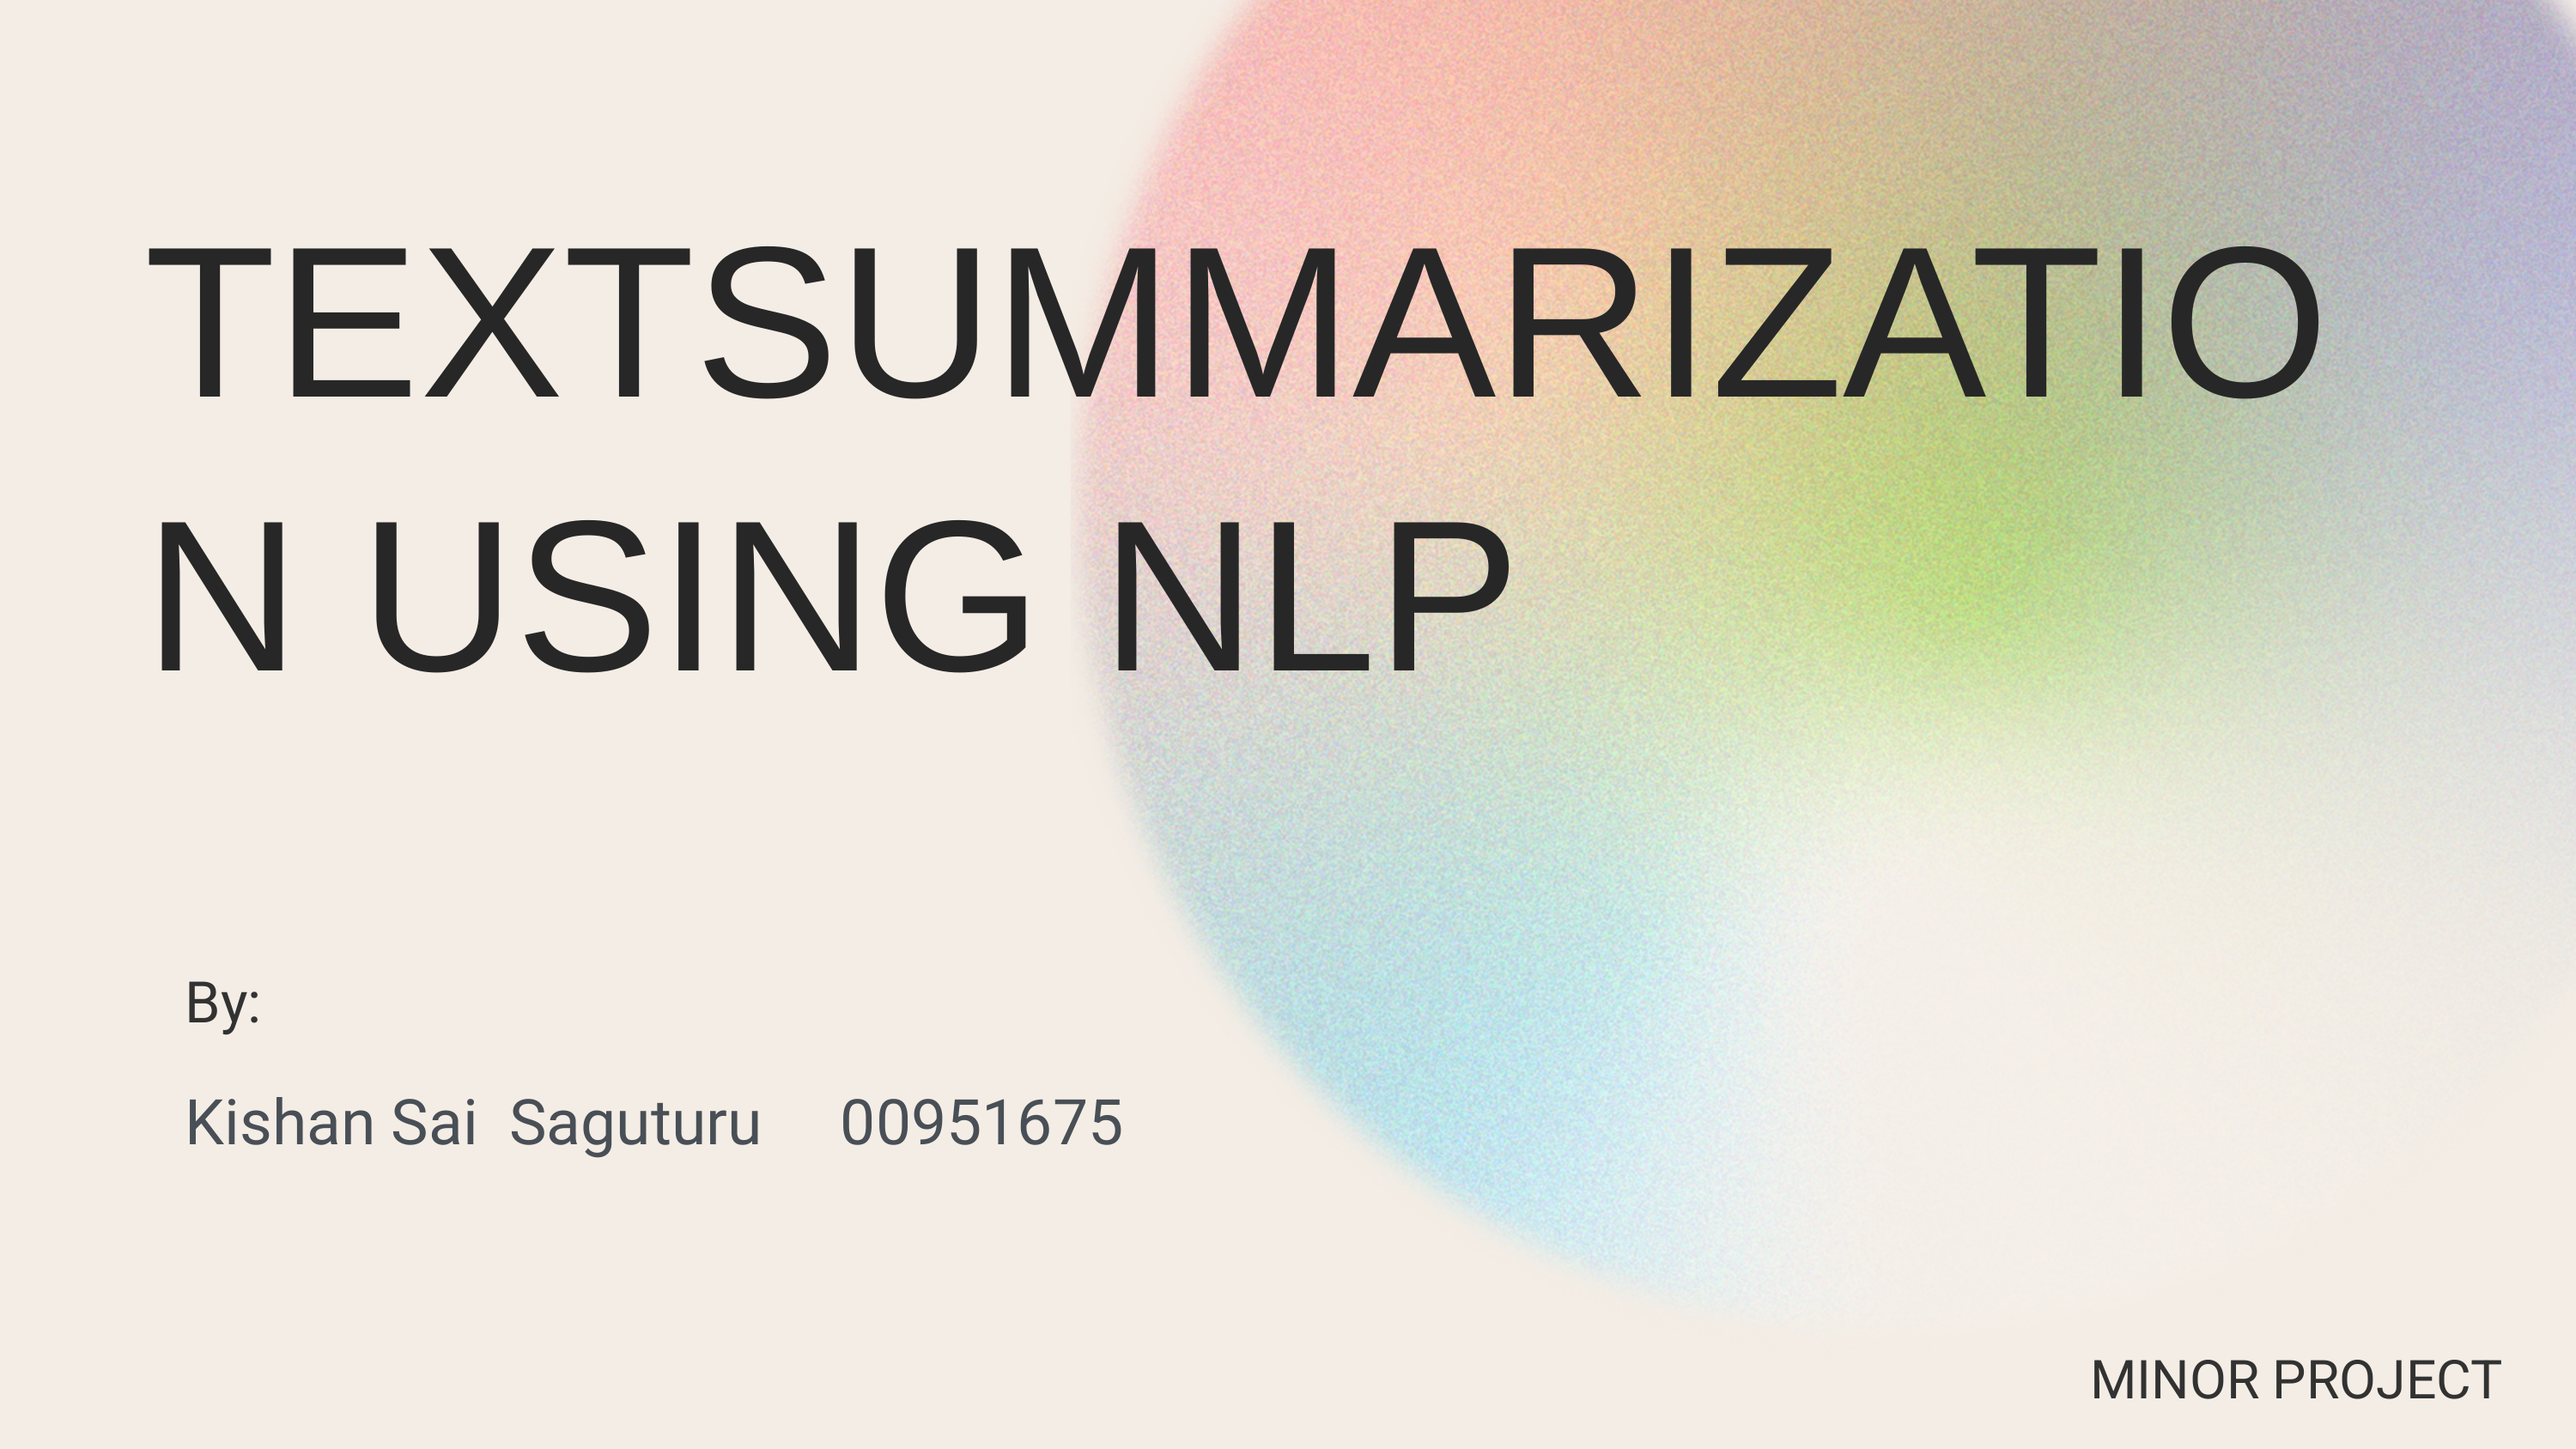

Saguturu
TEXTSUMMARIZATION USING NLP
By:

Kishan Sai  Saguturu     00951675

MINOR PROJECT